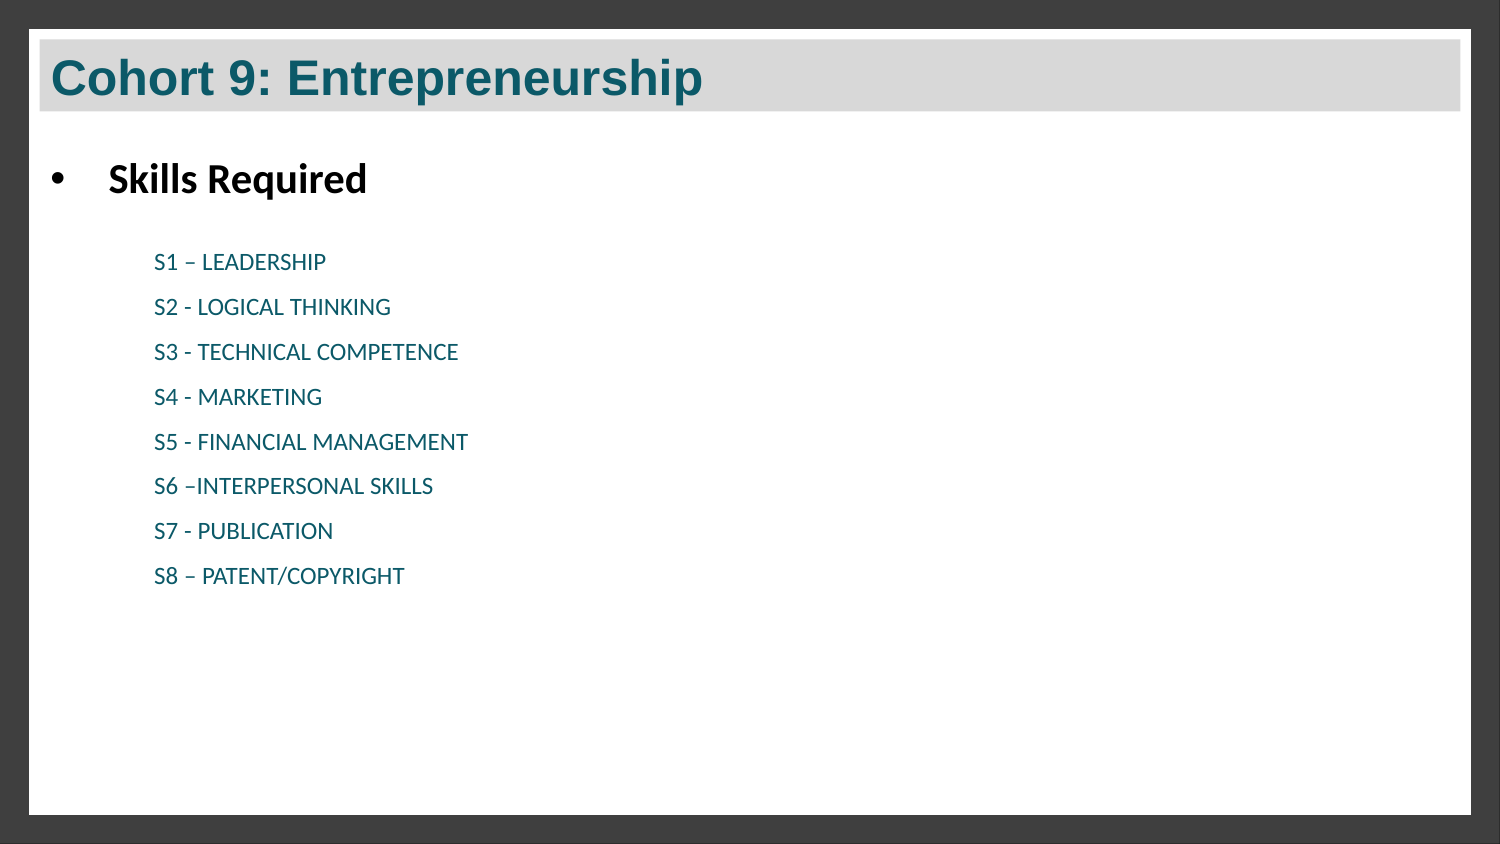

# Cohort 9: Entrepreneurship
Skills Required
S1 – LEADERSHIP
S2 - LOGICAL THINKING
S3 - TECHNICAL COMPETENCE
S4 - MARKETING
S5 - FINANCIAL MANAGEMENT
S6 –INTERPERSONAL SKILLS
S7 - PUBLICATION
S8 – PATENT/COPYRIGHT